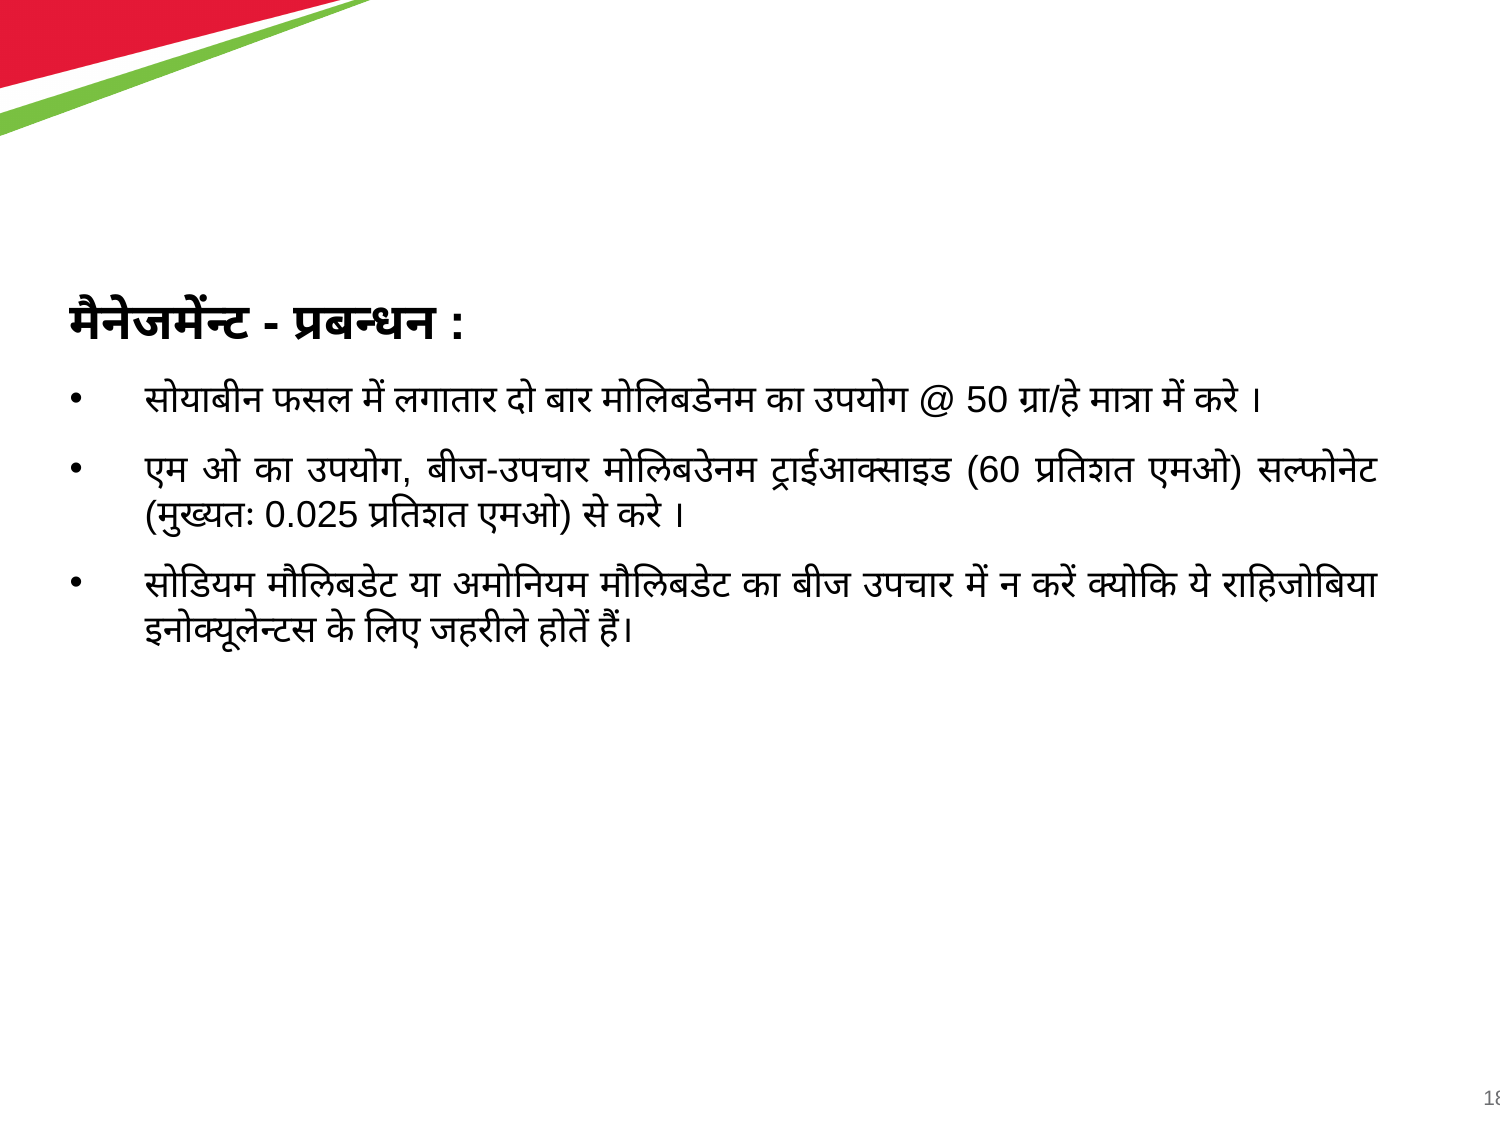

मैनेजमेंन्ट - प्रबन्धन :
सोयाबीन फसल में लगातार दो बार मोलिबडेनम का उपयोग @ 50 ग्रा/हे मात्रा में करे ।
एम ओ का उपयोग, बीज-उपचार मोलिबउेनम ट्राईआक्साइड (60 प्रतिशत एमओ) सल्फोनेट (मुख्यतः 0.025 प्रतिशत एमओ) से करे ।
सोडियम मौलिबडेट या अमोनियम मौलिबडेट का बीज उपचार में न करें क्योकि ये राहिजोबिया इनोक्यूलेन्टस के लिए जहरीले होतें हैं।